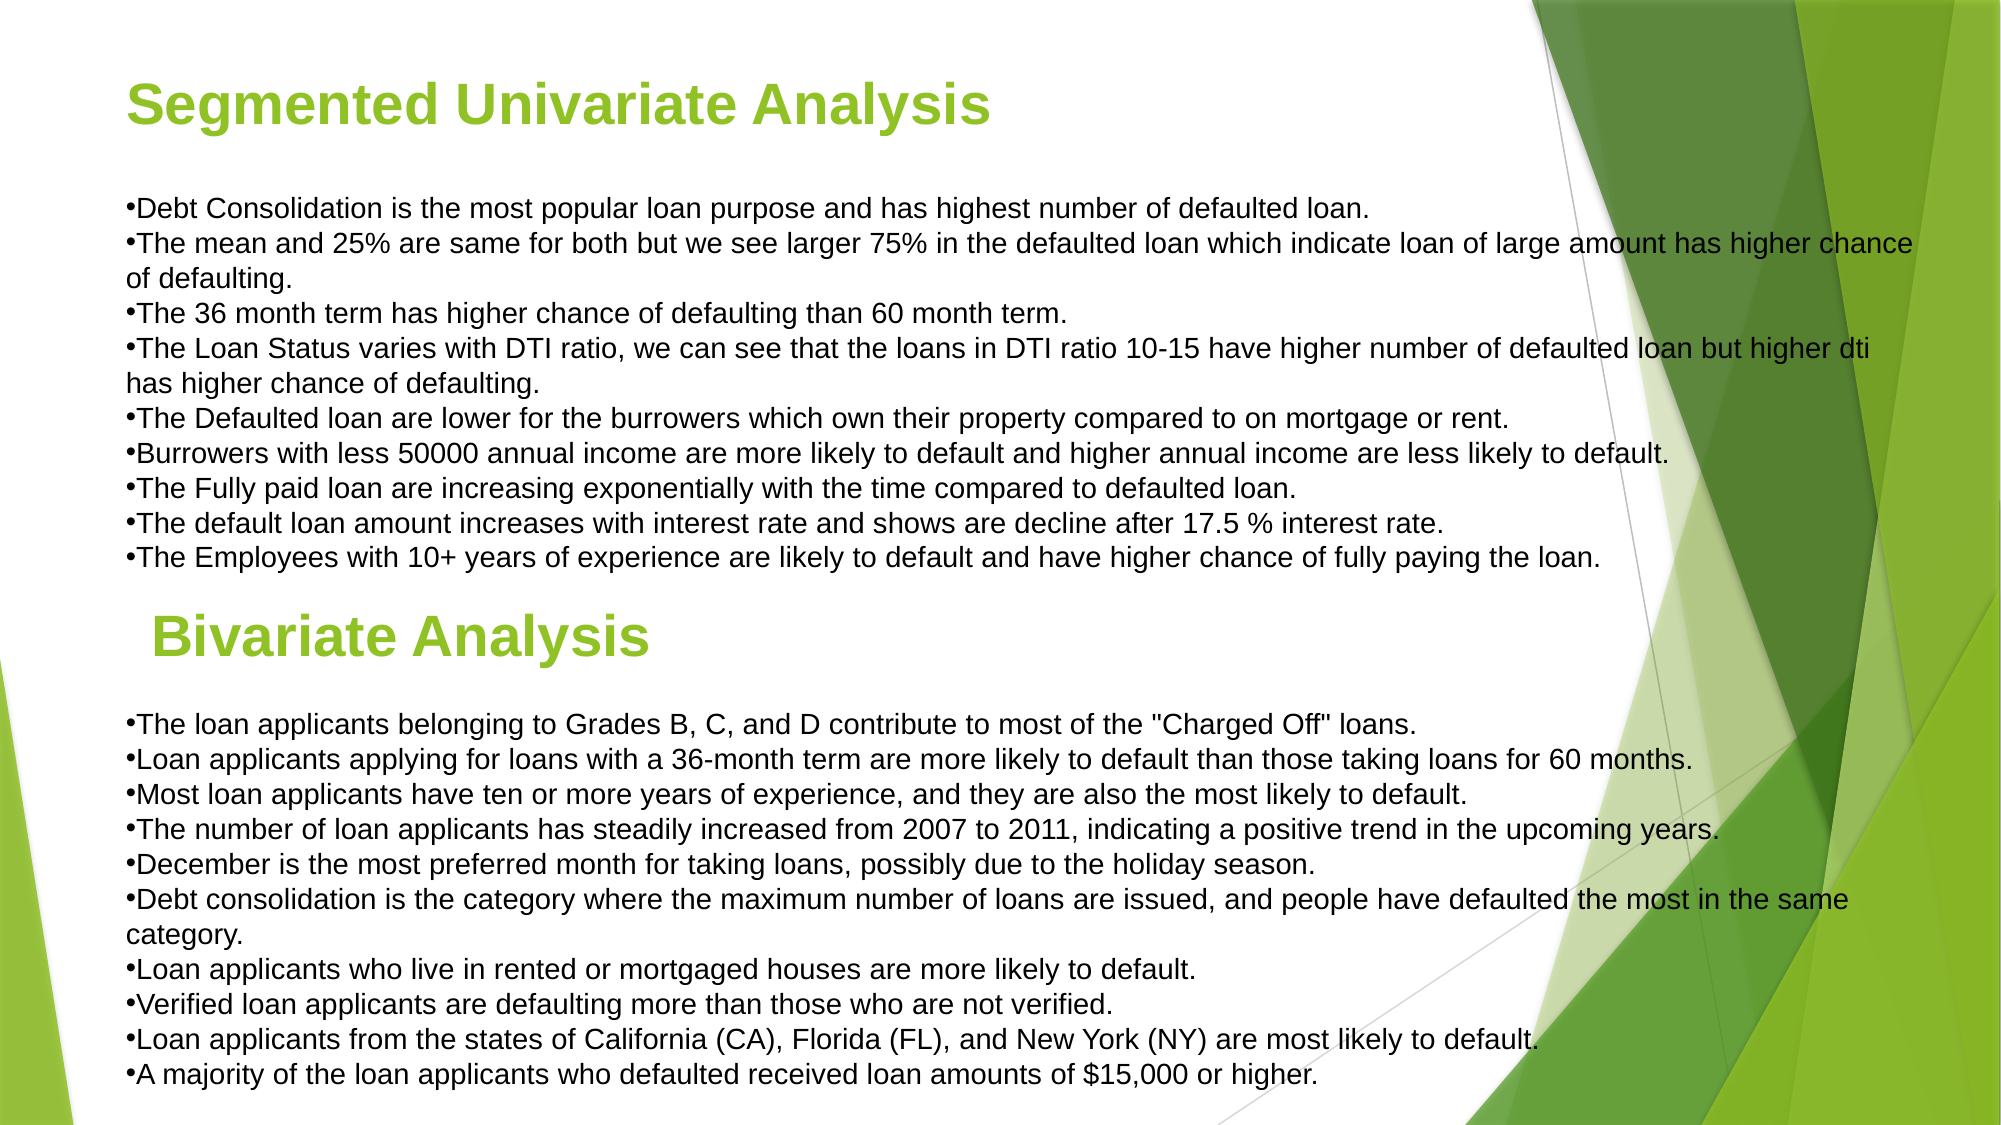

# Segmented Univariate Analysis
Debt Consolidation is the most popular loan purpose and has highest number of defaulted loan.
The mean and 25% are same for both but we see larger 75% in the defaulted loan which indicate loan of large amount has higher chance of defaulting.
The 36 month term has higher chance of defaulting than 60 month term.
The Loan Status varies with DTI ratio, we can see that the loans in DTI ratio 10-15 have higher number of defaulted loan but higher dti has higher chance of defaulting.
The Defaulted loan are lower for the burrowers which own their property compared to on mortgage or rent.
Burrowers with less 50000 annual income are more likely to default and higher annual income are less likely to default.
The Fully paid loan are increasing exponentially with the time compared to defaulted loan.
The default loan amount increases with interest rate and shows are decline after 17.5 % interest rate.
The Employees with 10+ years of experience are likely to default and have higher chance of fully paying the loan.
Bivariate Analysis
The loan applicants belonging to Grades B, C, and D contribute to most of the "Charged Off" loans.
Loan applicants applying for loans with a 36-month term are more likely to default than those taking loans for 60 months.
Most loan applicants have ten or more years of experience, and they are also the most likely to default.
The number of loan applicants has steadily increased from 2007 to 2011, indicating a positive trend in the upcoming years.
December is the most preferred month for taking loans, possibly due to the holiday season.
Debt consolidation is the category where the maximum number of loans are issued, and people have defaulted the most in the same category.
Loan applicants who live in rented or mortgaged houses are more likely to default.
Verified loan applicants are defaulting more than those who are not verified.
Loan applicants from the states of California (CA), Florida (FL), and New York (NY) are most likely to default.
A majority of the loan applicants who defaulted received loan amounts of $15,000 or higher.